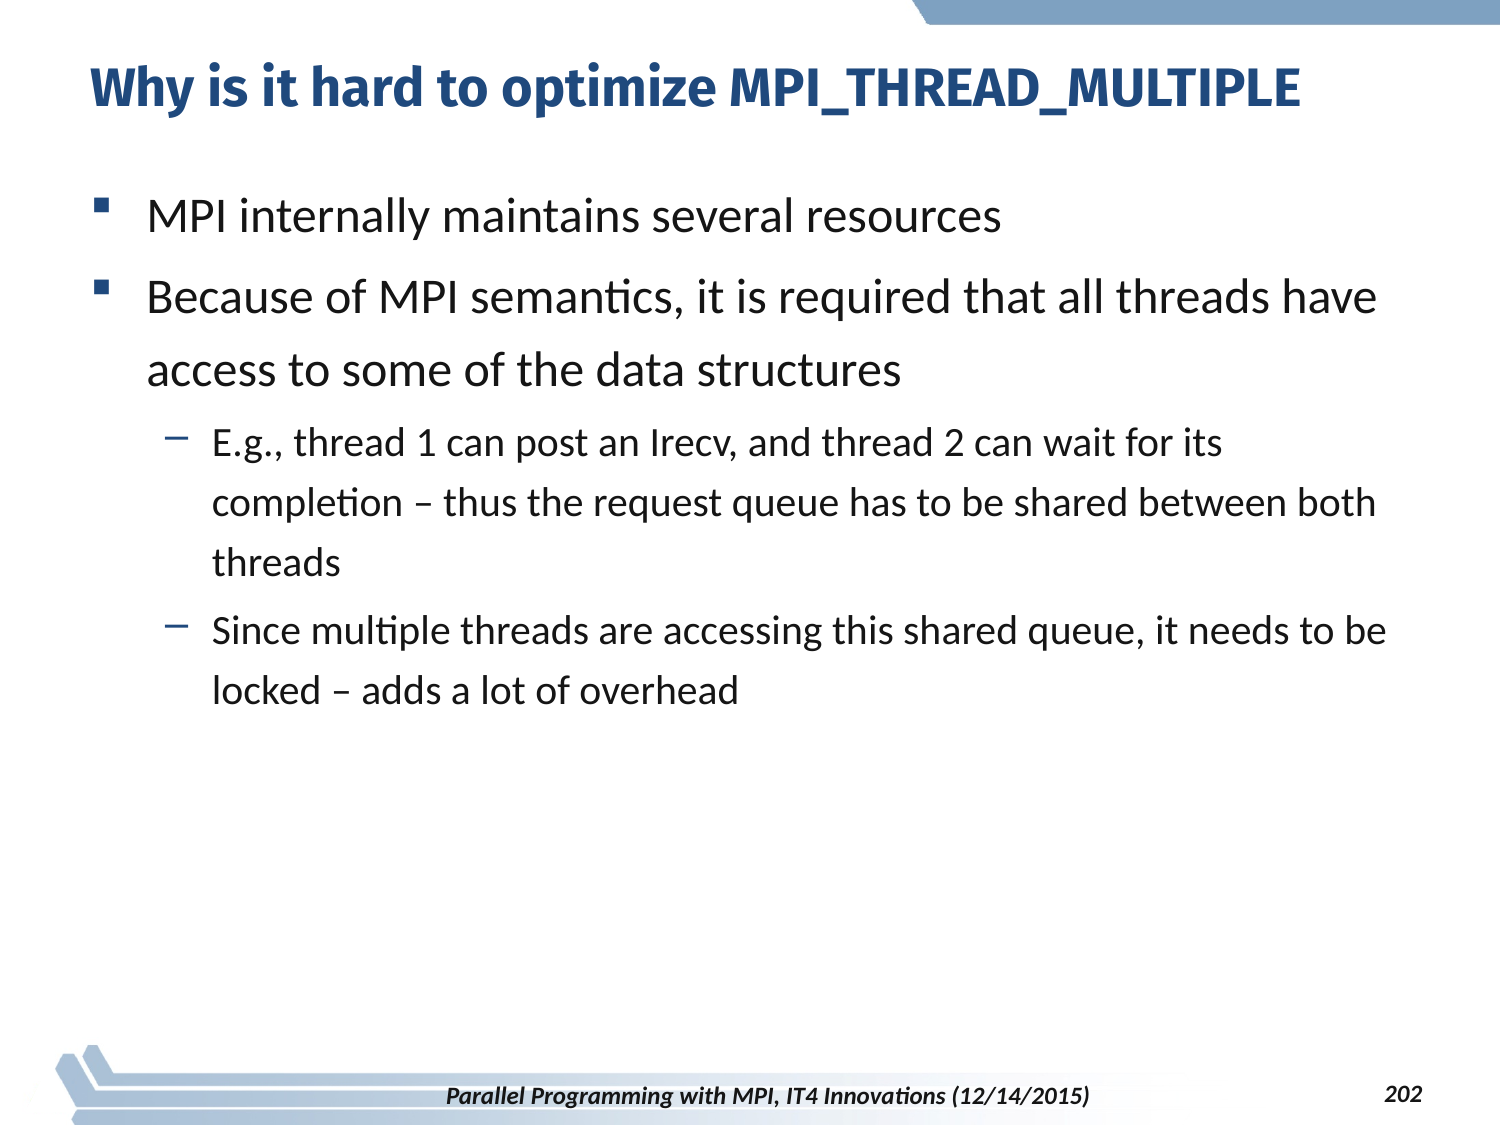

# Why is it hard to optimize MPI_THREAD_MULTIPLE
MPI internally maintains several resources
Because of MPI semantics, it is required that all threads have access to some of the data structures
E.g., thread 1 can post an Irecv, and thread 2 can wait for its completion – thus the request queue has to be shared between both threads
Since multiple threads are accessing this shared queue, it needs to be locked – adds a lot of overhead
202
Parallel Programming with MPI, IT4 Innovations (12/14/2015)